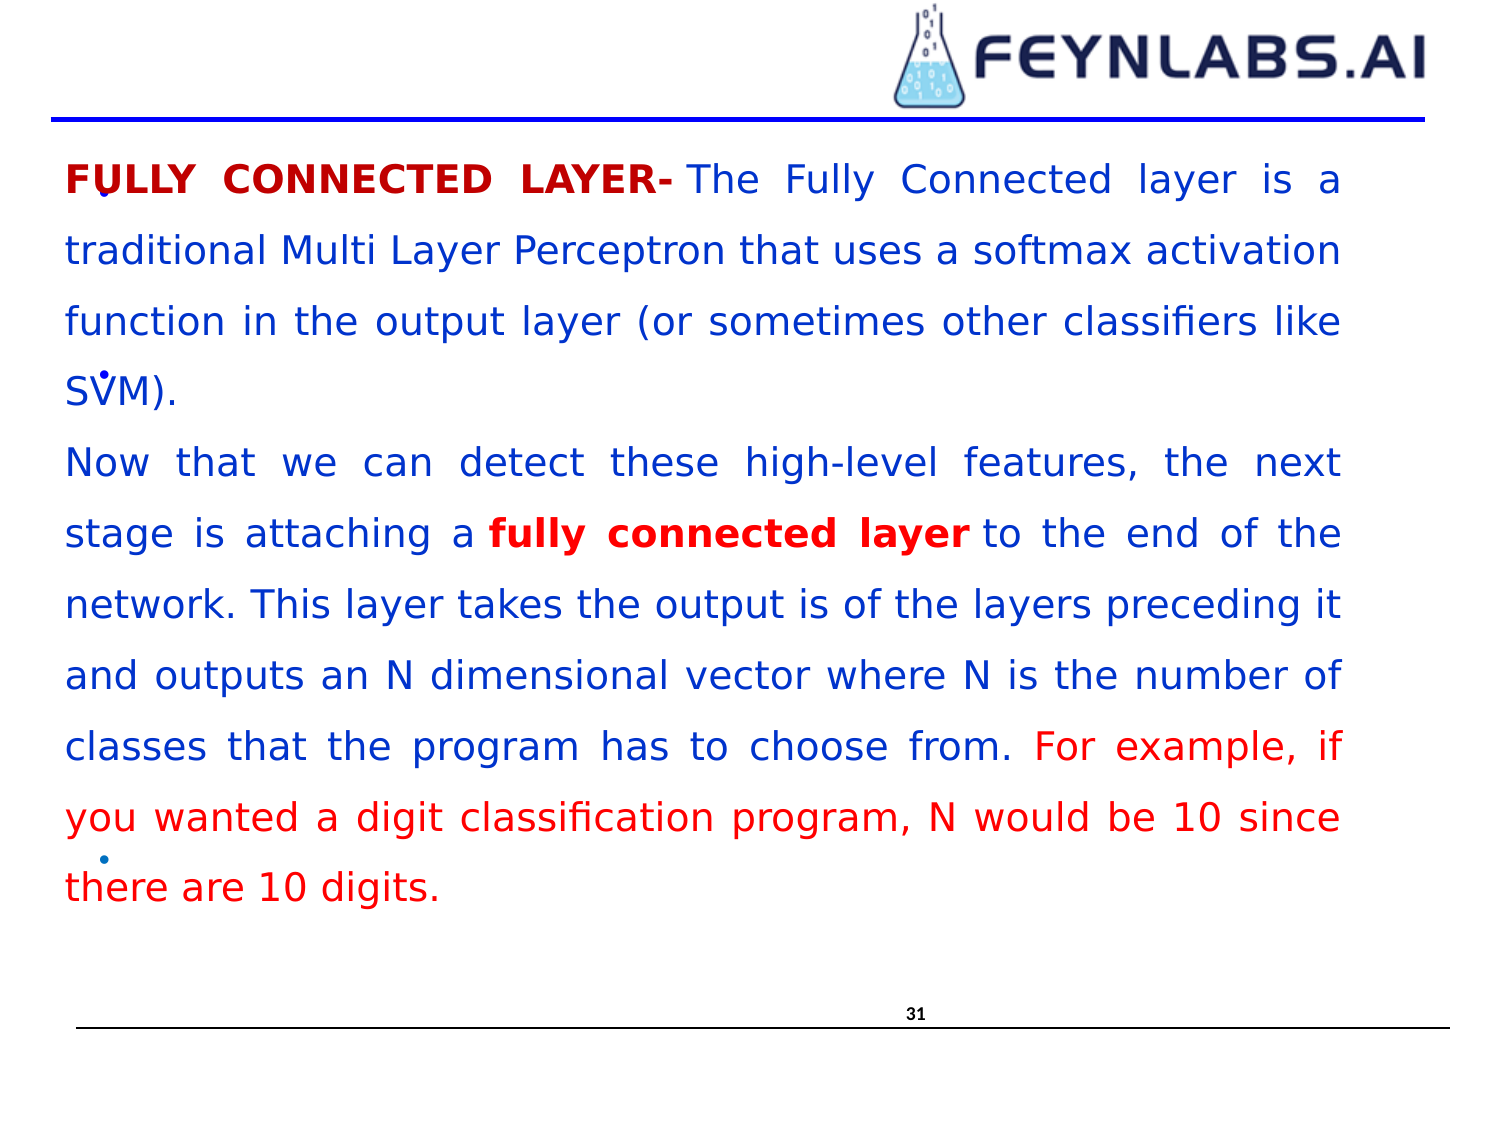

FULLY CONNECTED LAYER- The Fully Connected layer is a traditional Multi Layer Perceptron that uses a softmax activation function in the output layer (or sometimes other classifiers like SVM).
Now that we can detect these high-level features, the next stage is attaching a fully connected layer to the end of the network. This layer takes the output is of the layers preceding it and outputs an N dimensional vector where N is the number of classes that the program has to choose from. For example, if you wanted a digit classification program, N would be 10 since there are 10 digits.

31